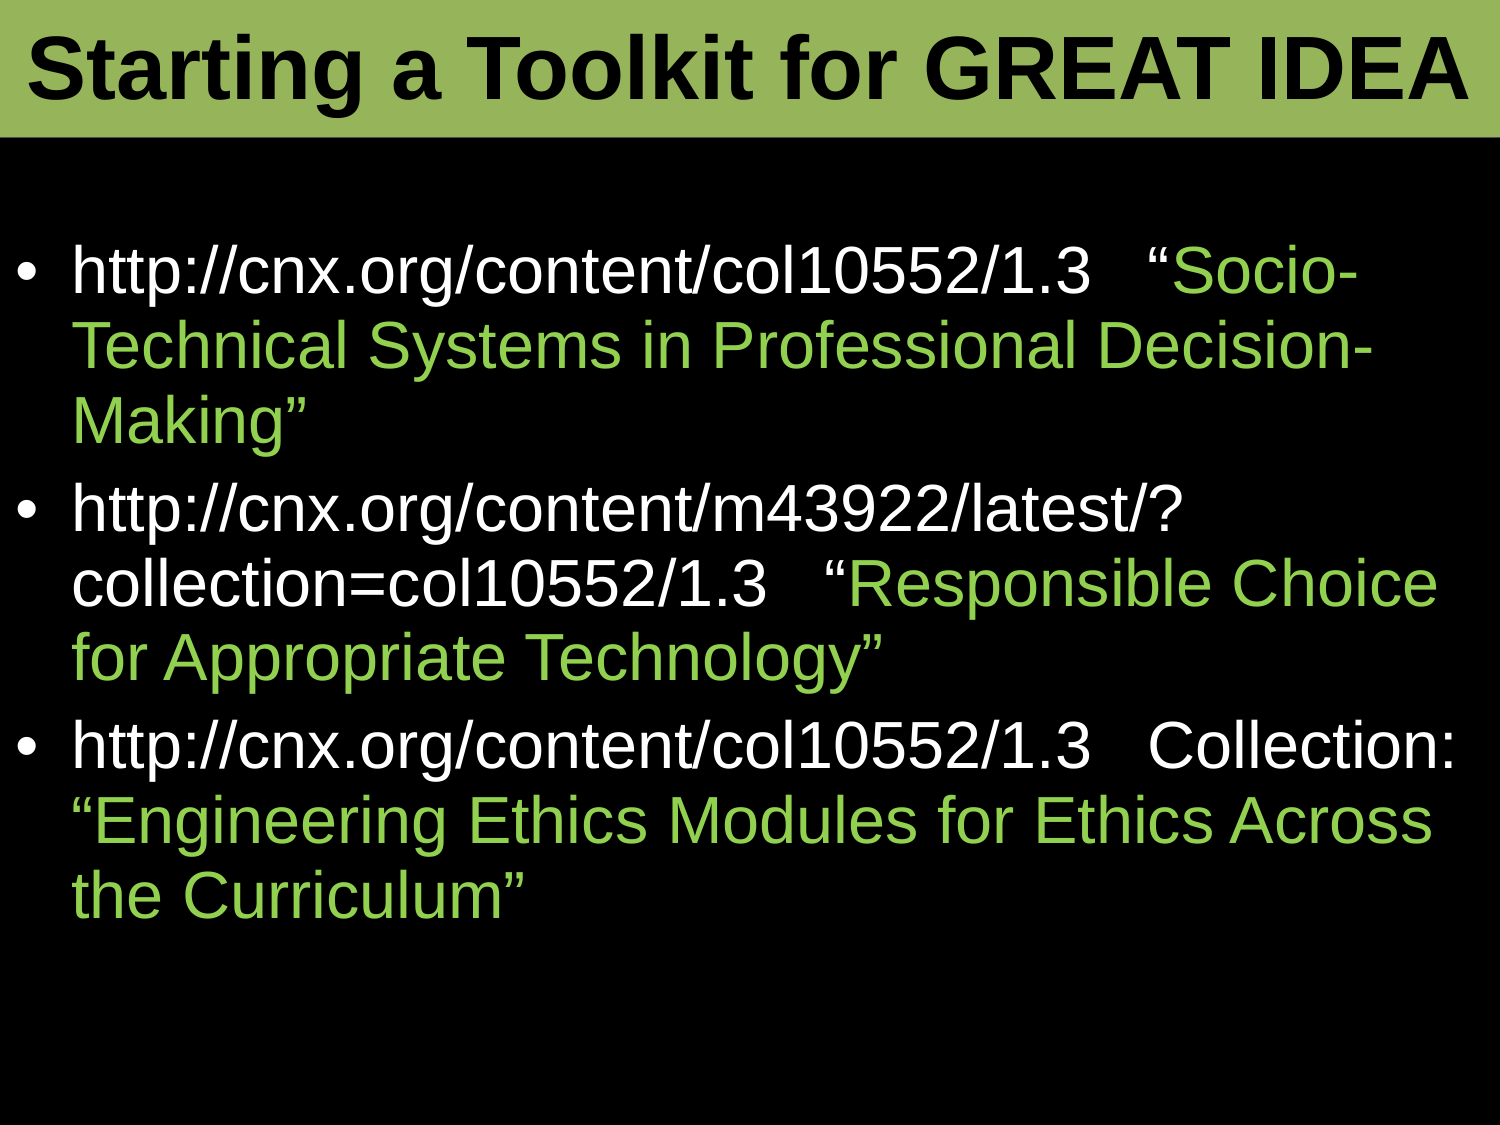

# Starting a Toolkit for GREAT IDEA

http://cnx.org/content/col10552/1.3   “Socio-Technical Systems in Professional Decision-Making”
http://cnx.org/content/m43922/latest/?collection=col10552/1.3   “Responsible Choice for Appropriate Technology”
http://cnx.org/content/col10552/1.3   Collection: “Engineering Ethics Modules for Ethics Across the Curriculum”